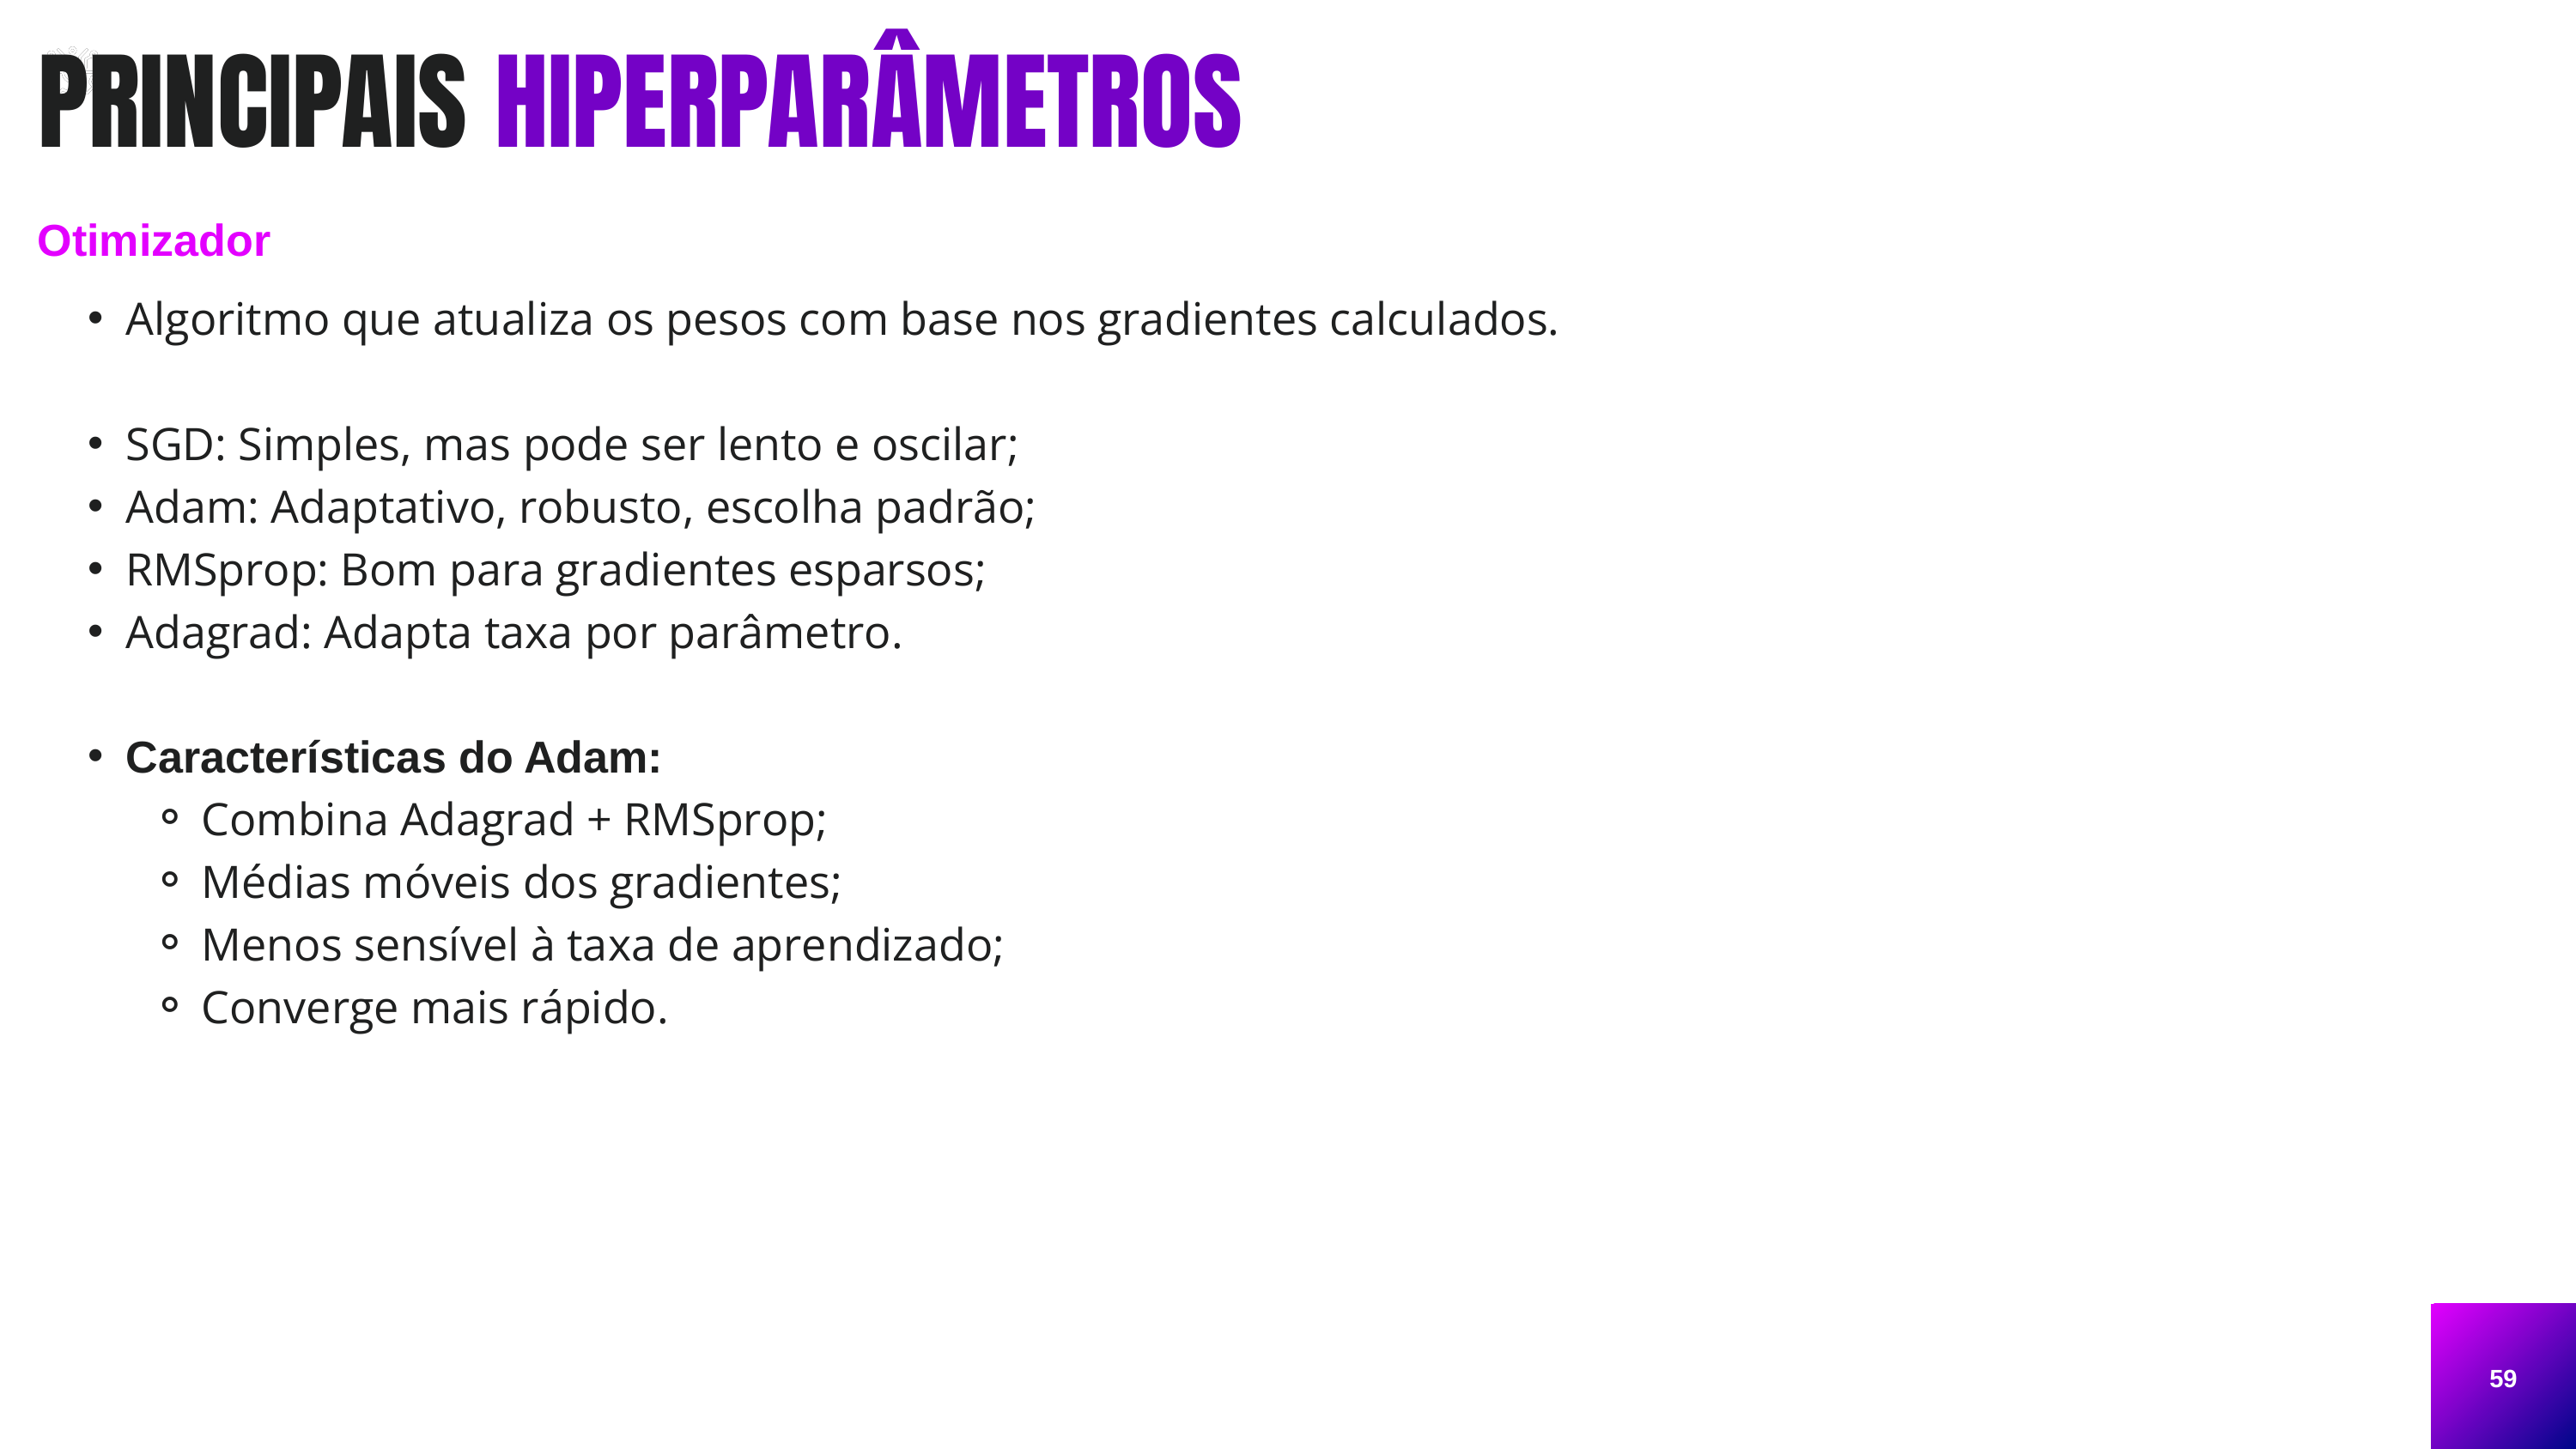

PRINCIPAIS
HIPERPARÂMETROS

Otimizador
Algoritmo que atualiza os pesos com base nos gradientes calculados.

SGD: Simples, mas pode ser lento e oscilar;
Adam: Adaptativo, robusto, escolha padrão;
RMSprop: Bom para gradientes esparsos;
Adagrad: Adapta taxa por parâmetro.

Características do Adam:
Combina Adagrad + RMSprop;
Médias móveis dos gradientes;
Menos sensível à taxa de aprendizado;
Converge mais rápido.

59